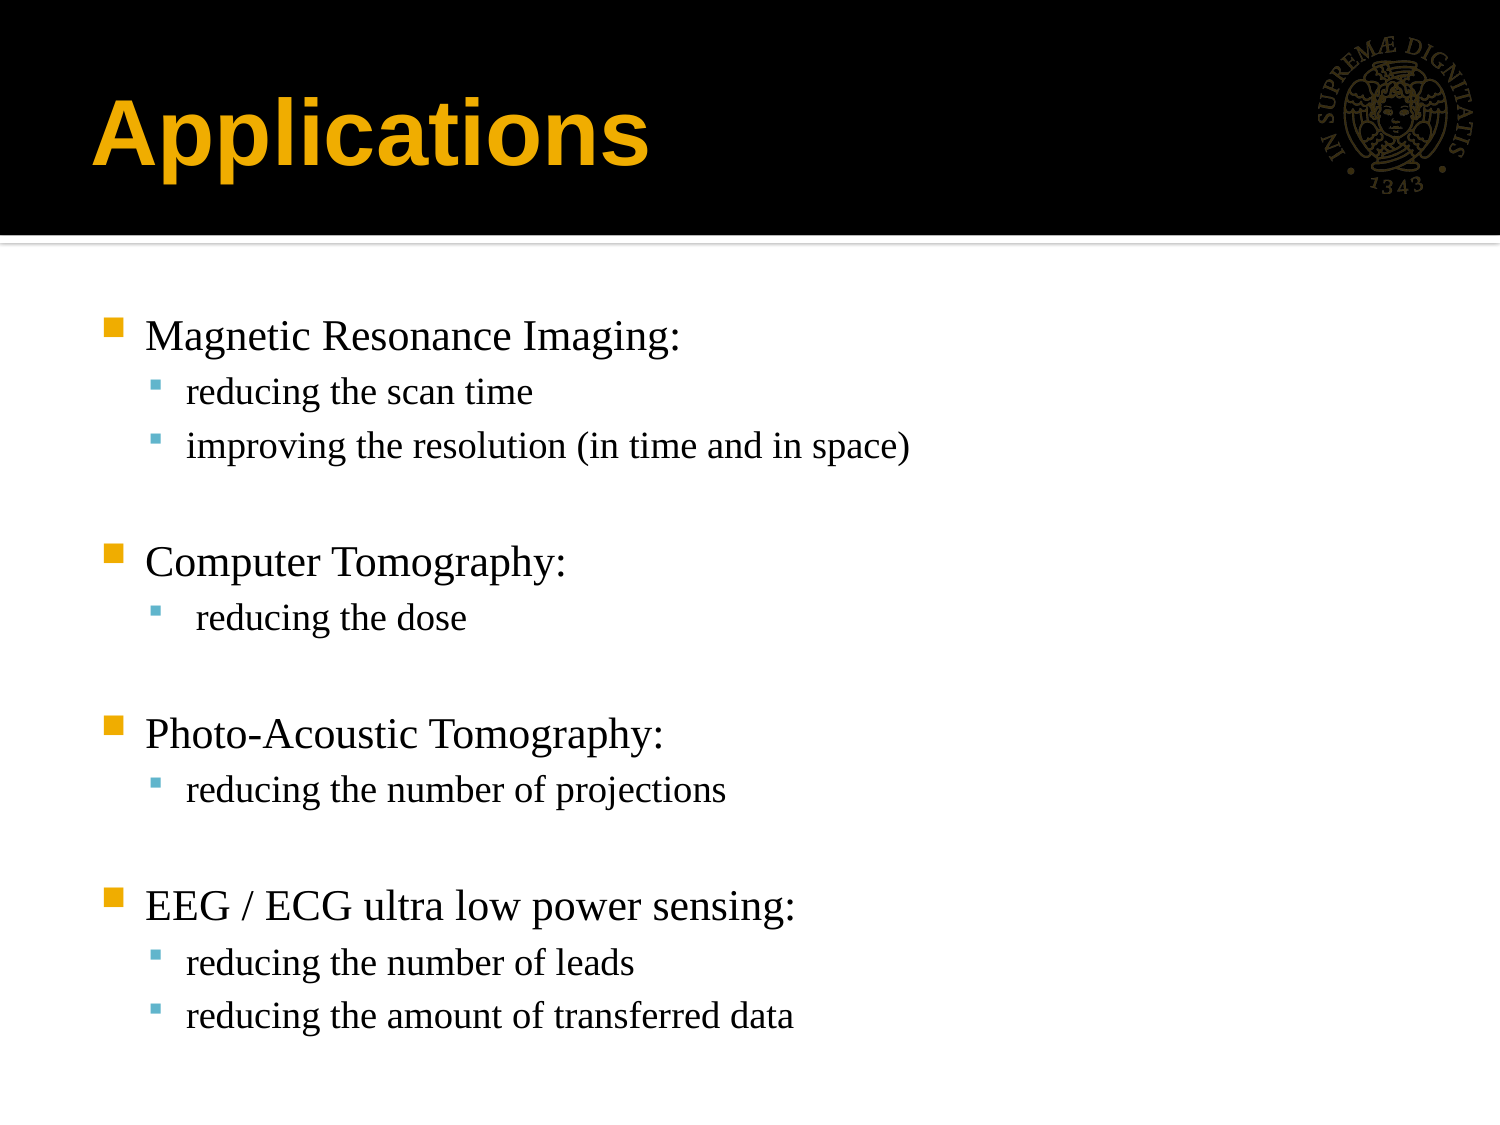

# Applications
Magnetic Resonance Imaging:
reducing the scan time
improving the resolution (in time and in space)

Computer Tomography:
 reducing the dose

Photo-Acoustic Tomography:
reducing the number of projections

EEG / ECG ultra low power sensing:
reducing the number of leads
reducing the amount of transferred data